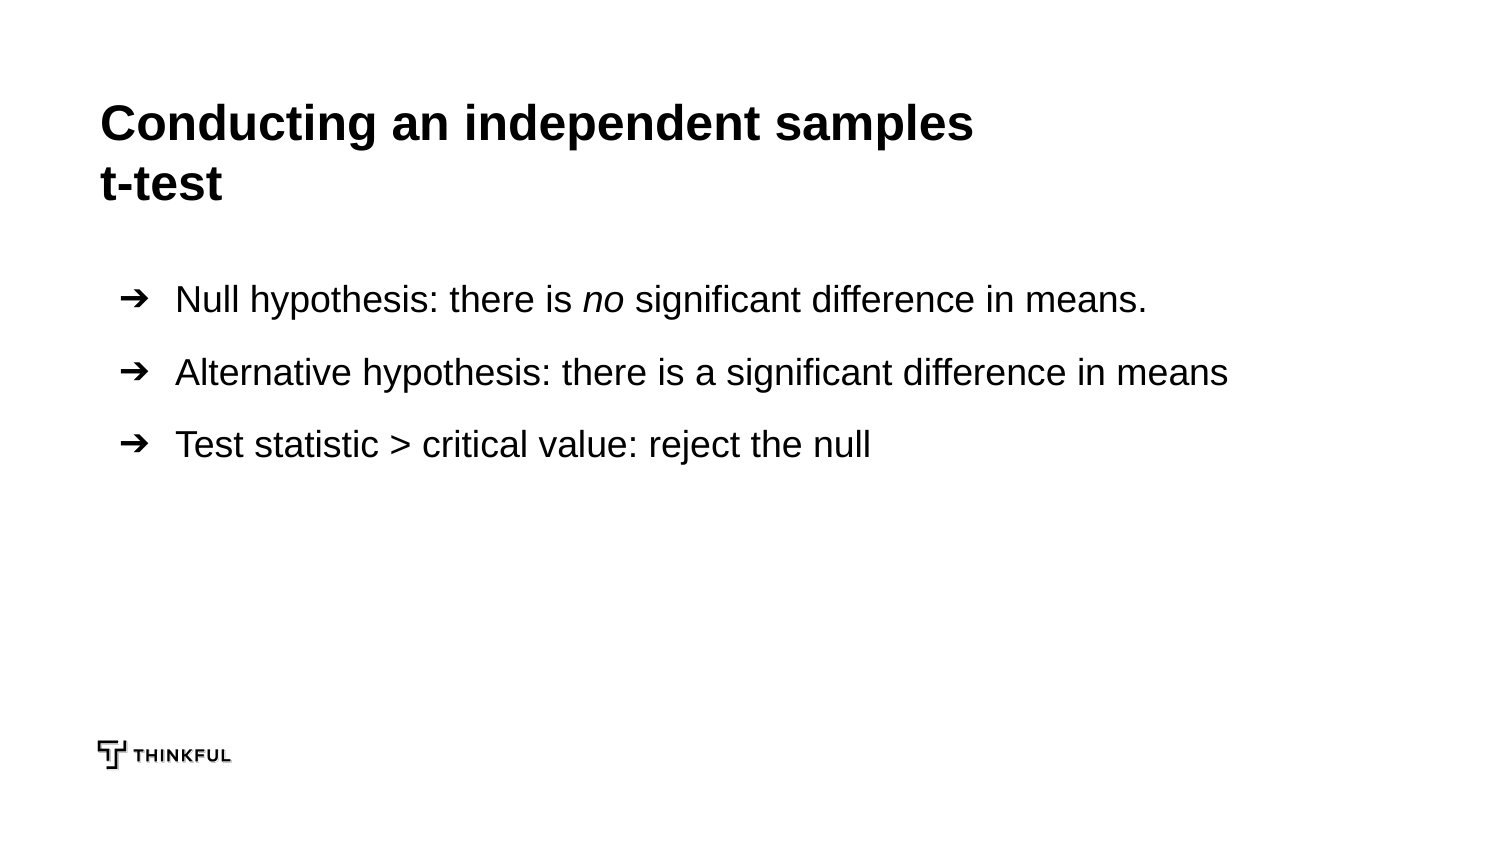

# Conducting an independent samples t-test
Null hypothesis: there is no significant difference in means.
Alternative hypothesis: there is a significant difference in means
Test statistic > critical value: reject the null